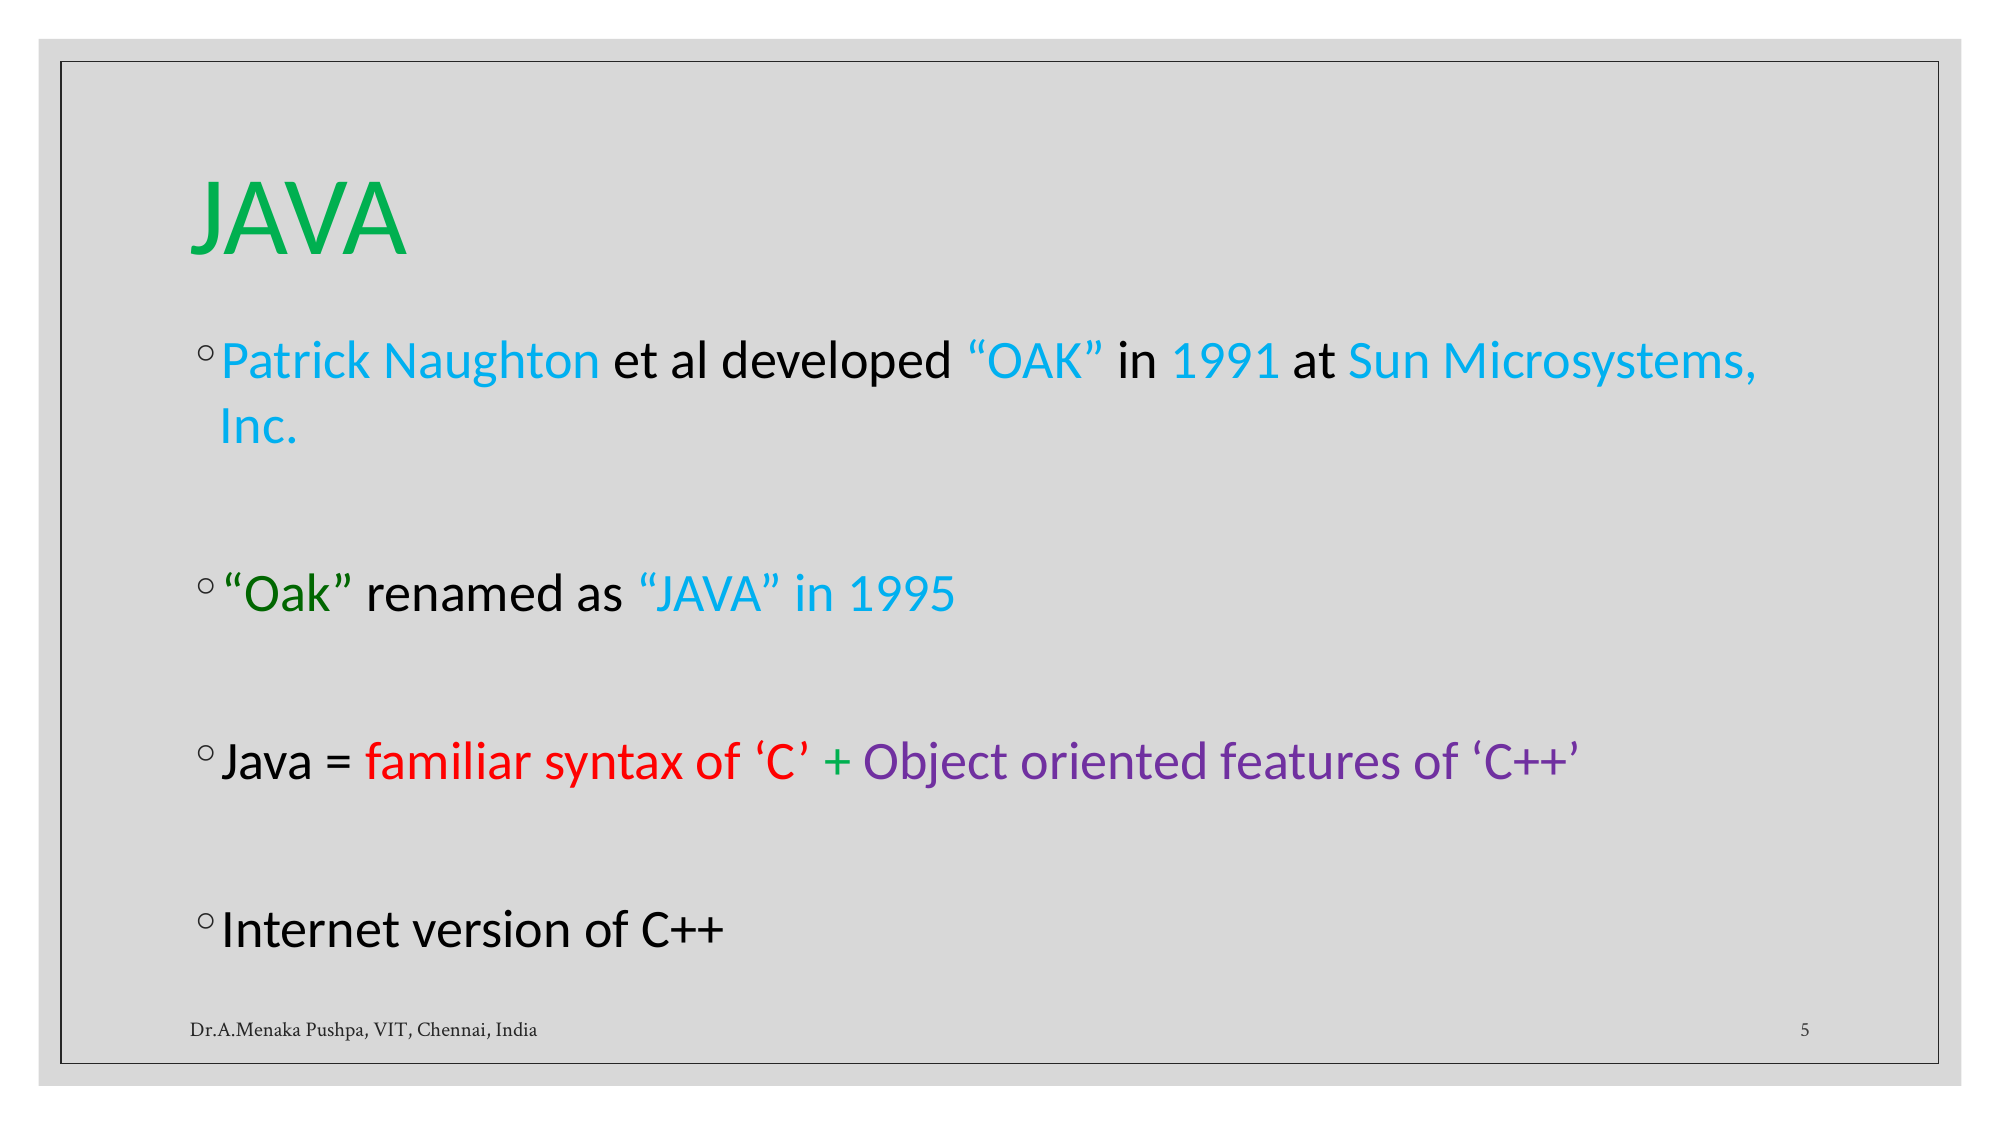

# JAVA
Patrick Naughton et al developed “OAK” in 1991 at Sun Microsystems, Inc.

“Oak” renamed as “JAVA” in 1995

Java = familiar syntax of ‘C’ + Object oriented features of ‘C++’

Internet version of C++

Dr.A.Menaka Pushpa, VIT, Chennai, India
5